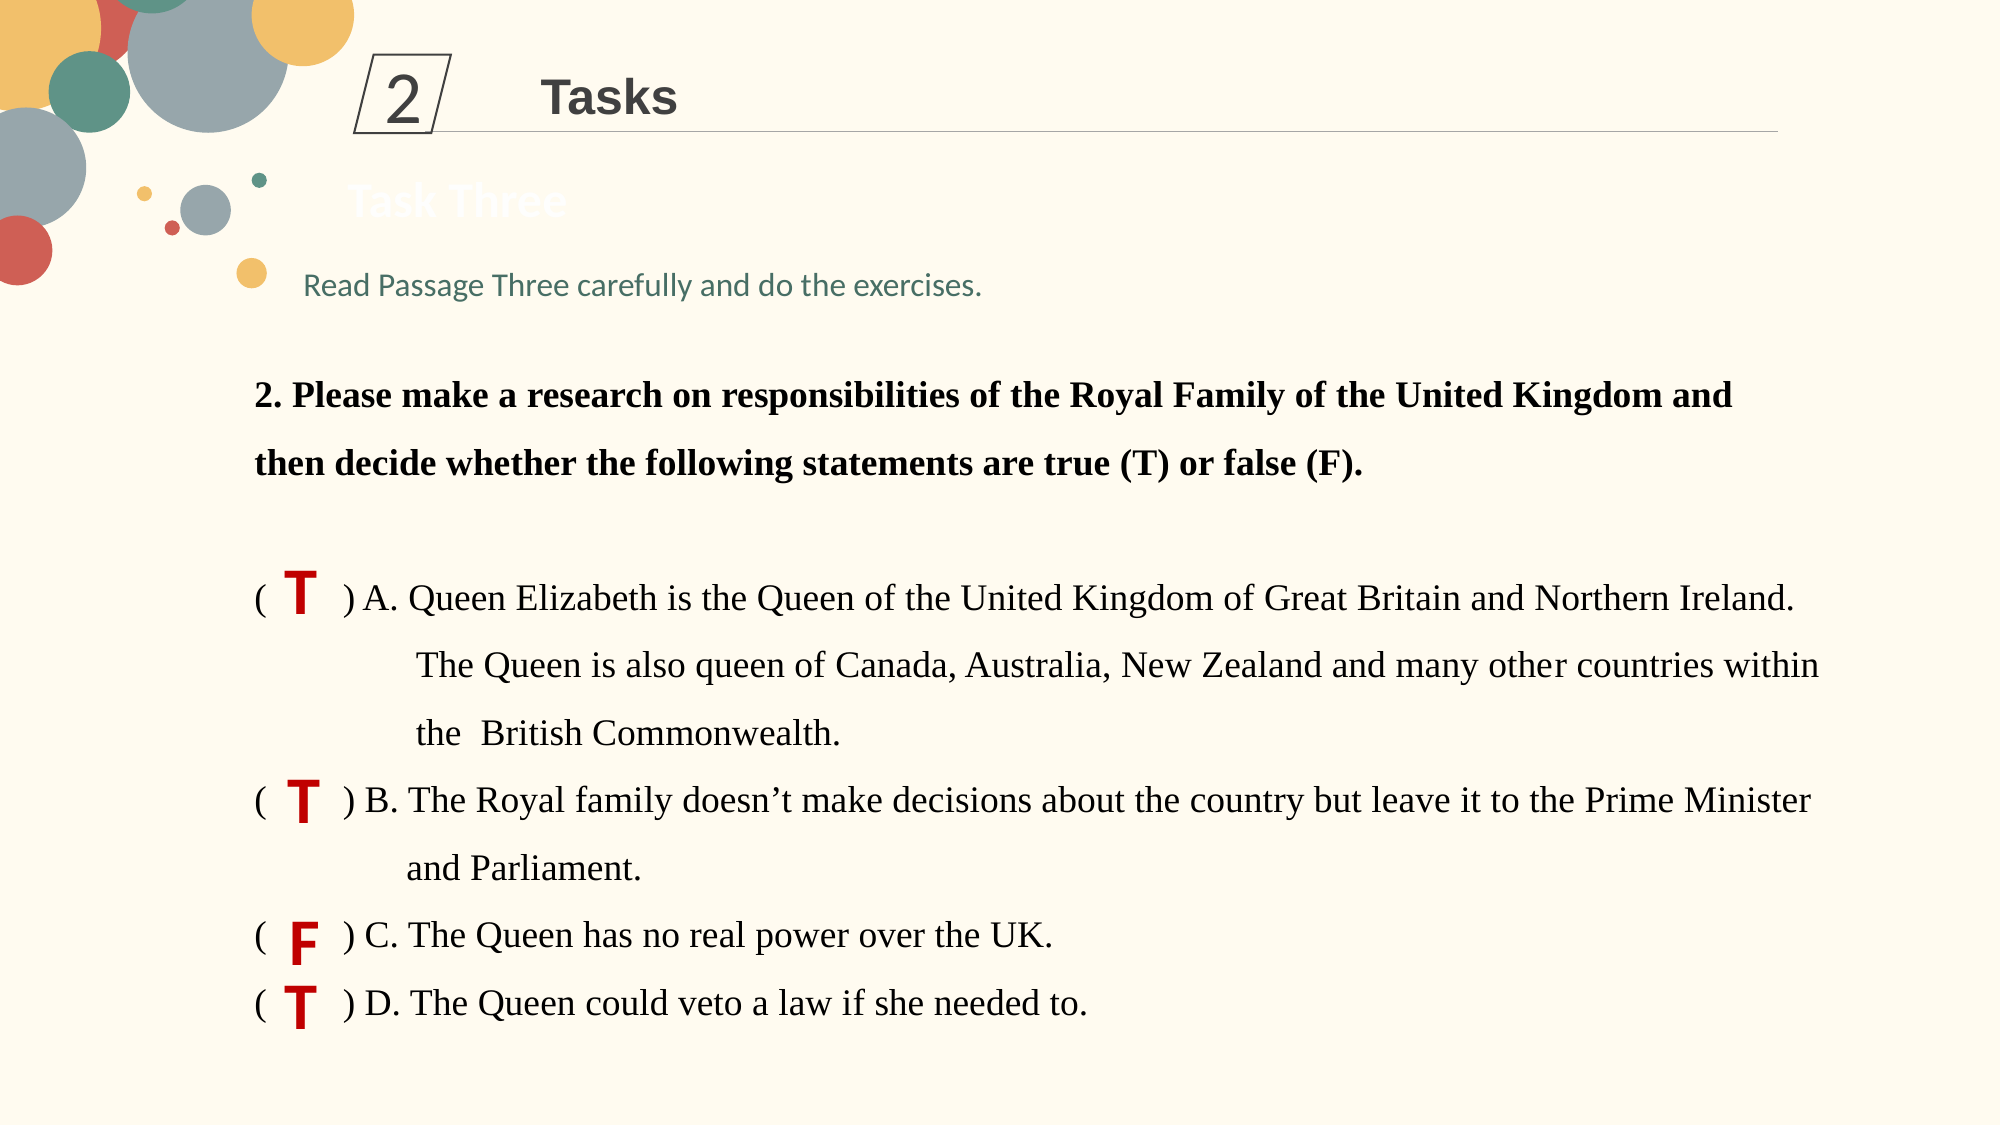

2
Tasks
Task Three
Read Passage Three carefully and do the exercises.
2. Please make a research on responsibilities of the Royal Family of the United Kingdom and
then decide whether the following statements are true (T) or false (F).

(        ) A. Queen Elizabeth is the Queen of the United Kingdom of Great Britain and Northern Ireland.
                 The Queen is also queen of Canada, Australia, New Zealand and many other countries within
                 the  British Commonwealth.
(        ) B. The Royal family doesn’t make decisions about the country but leave it to the Prime Minister
                and Parliament.
(        ) C. The Queen has no real power over the UK.
(        ) D. The Queen could veto a law if she needed to.
T
T
F
T